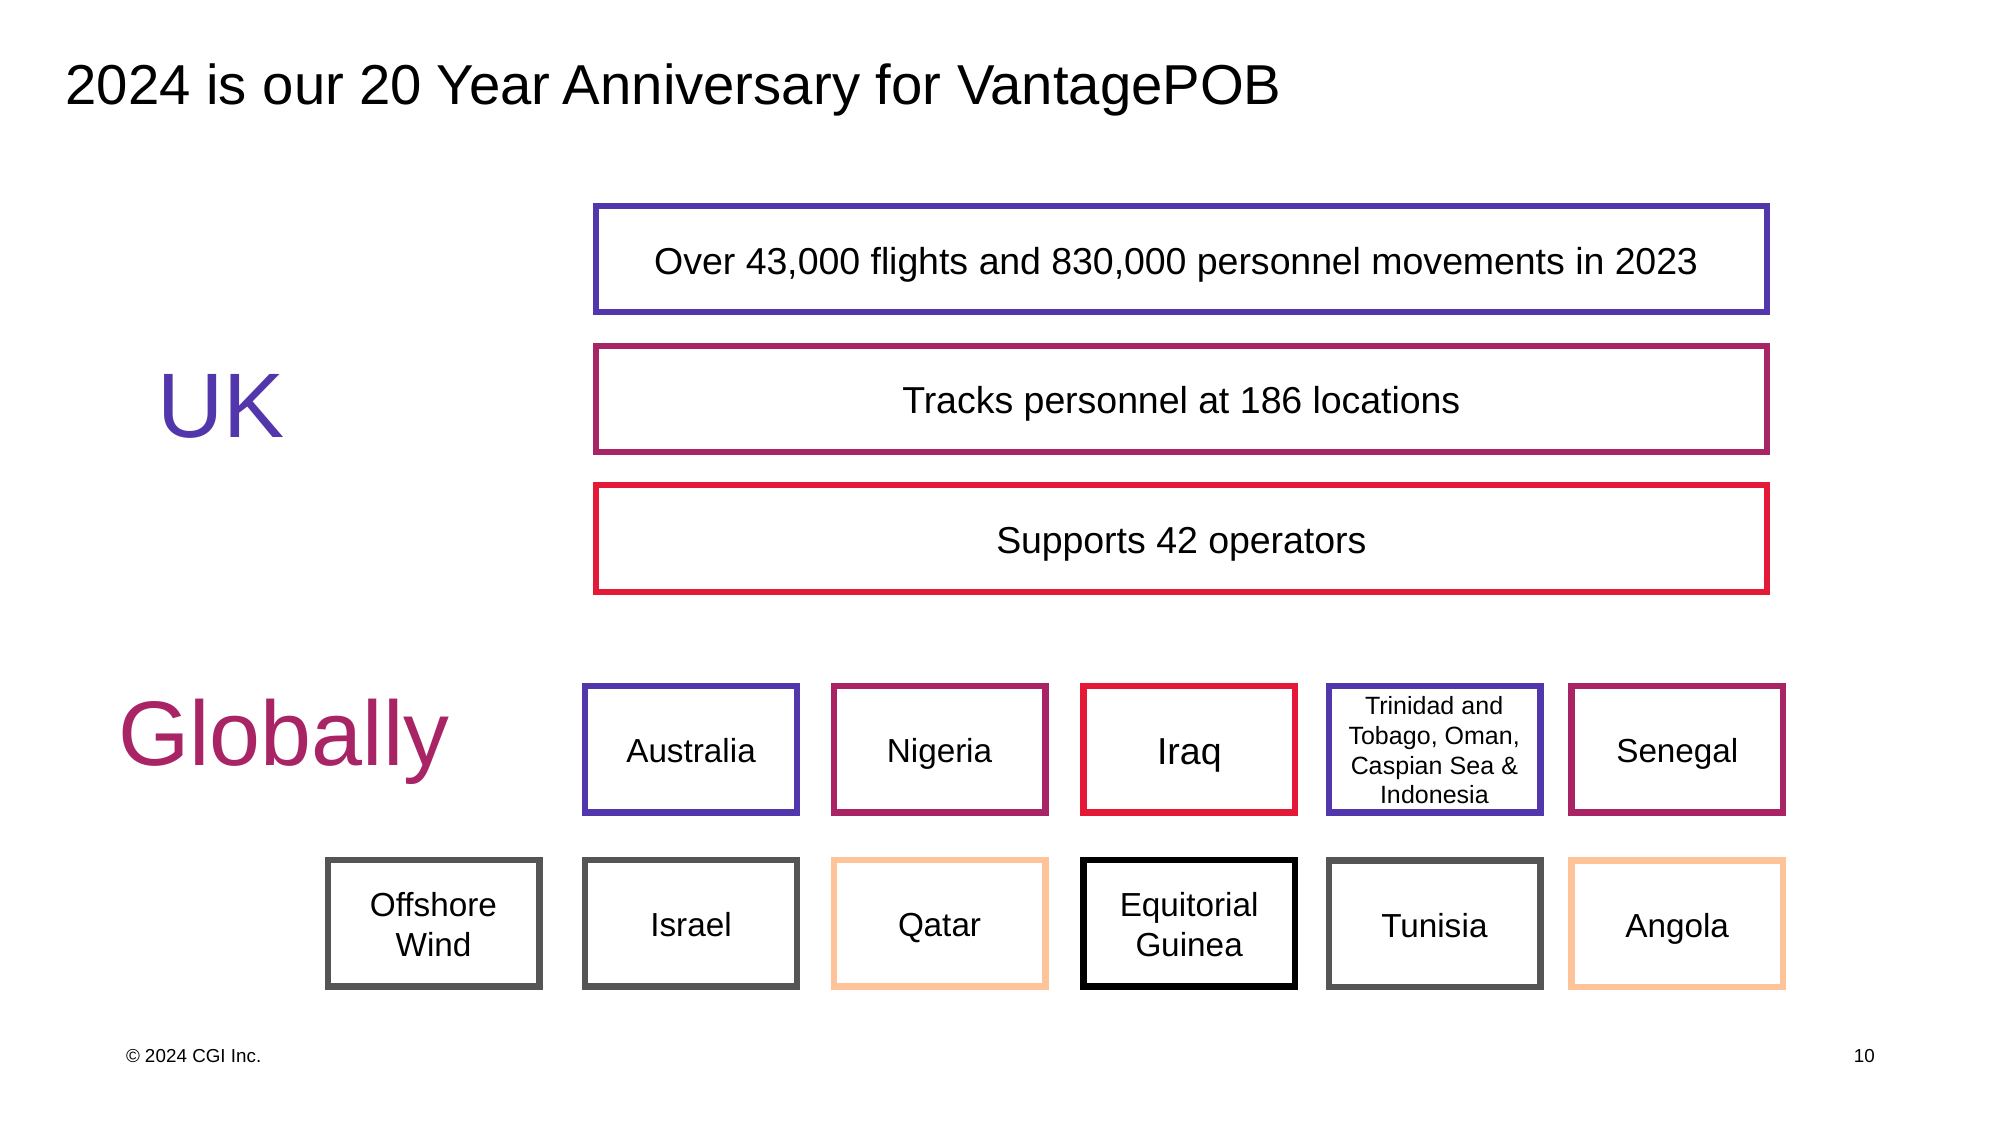

# 2024 is our 20 Year Anniversary for VantagePOB
Over 43,000 flights and 830,000 personnel movements in 2023
UK
Tracks personnel at 186 locations
Supports 42 operators
Globally
Trinidad and Tobago, Oman, Caspian Sea & Indonesia
Senegal
Australia
Nigeria
Iraq
Offshore Wind
Israel
Qatar
Equitorial Guinea
Tunisia
Angola